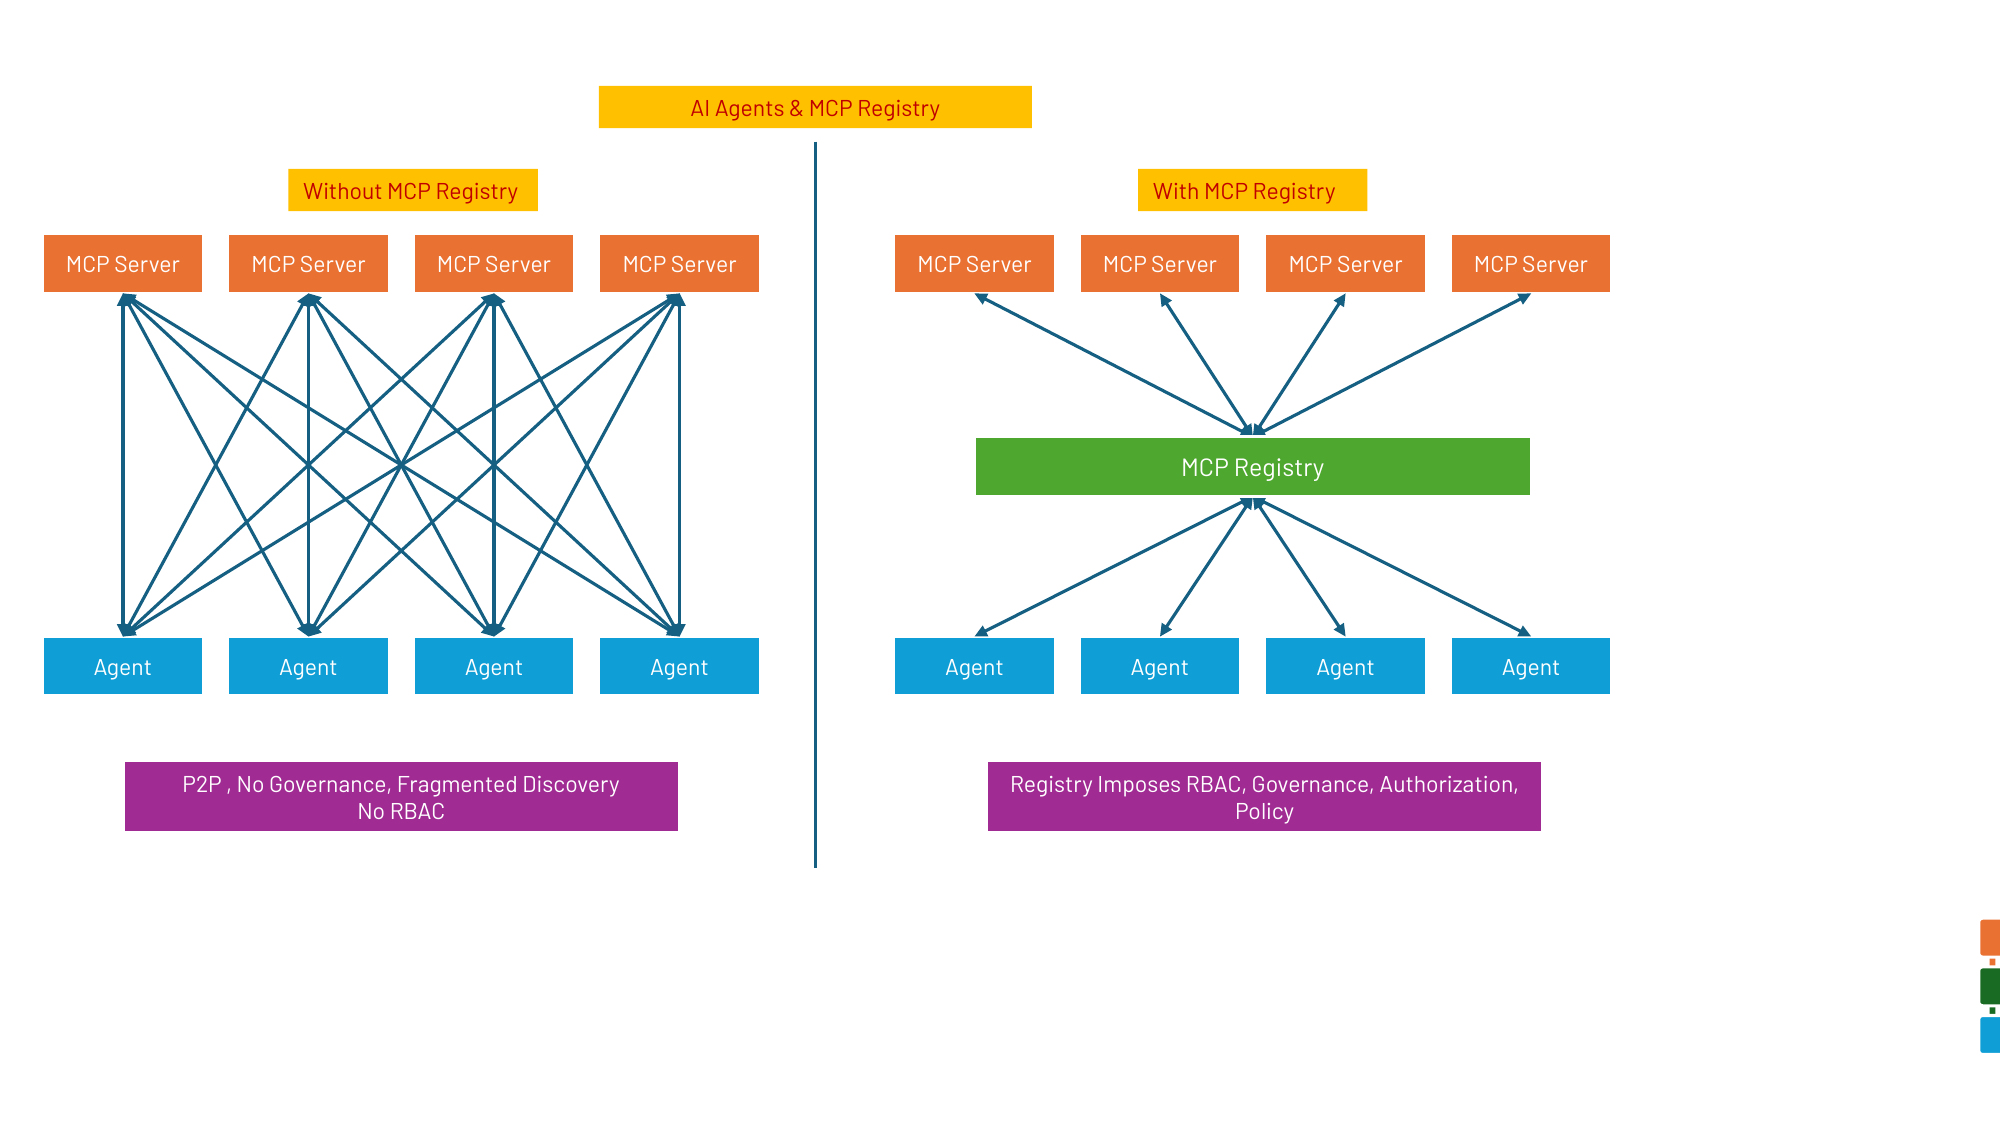

AI Agents & MCP Registry
Without MCP Registry
With MCP Registry
MCP Server
MCP Server
MCP Server
MCP Server
MCP Server
MCP Server
MCP Server
MCP Server
MCP Registry
Agent
Agent
Agent
Agent
Agent
Agent
Agent
Agent
P2P , No Governance, Fragmented Discovery
No RBAC
Registry Imposes RBAC, Governance, Authorization, Policy